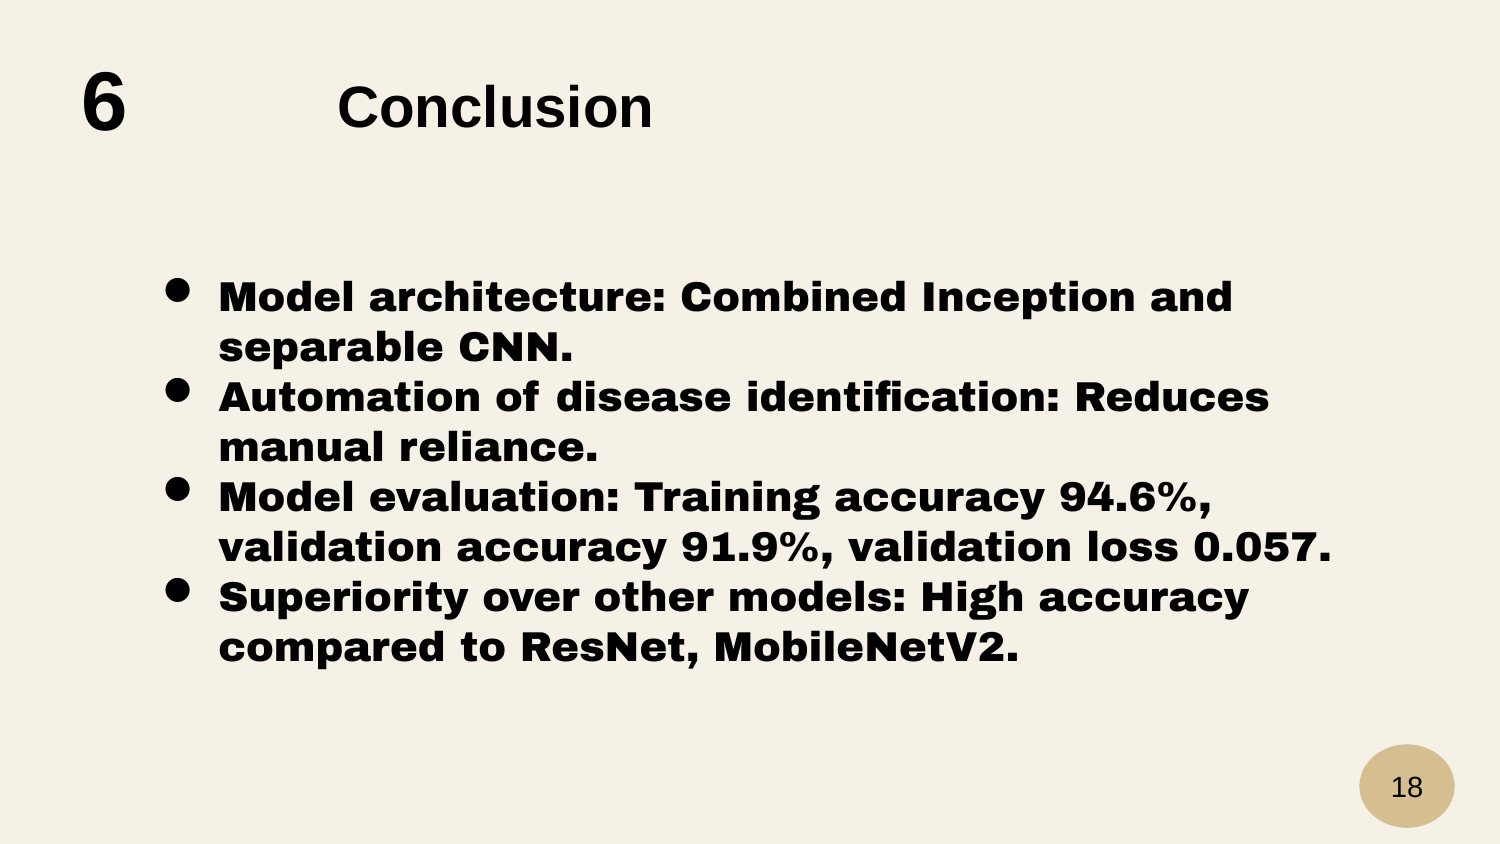

6
Conclusion

Model architecture: Combined Inception and separable CNN.
Automation of disease identification: Reduces manual reliance.
Model evaluation: Training accuracy 94.6%, validation accuracy 91.9%, validation loss 0.057.
Superiority over other models: High accuracy compared to ResNet, MobileNetV2.

18